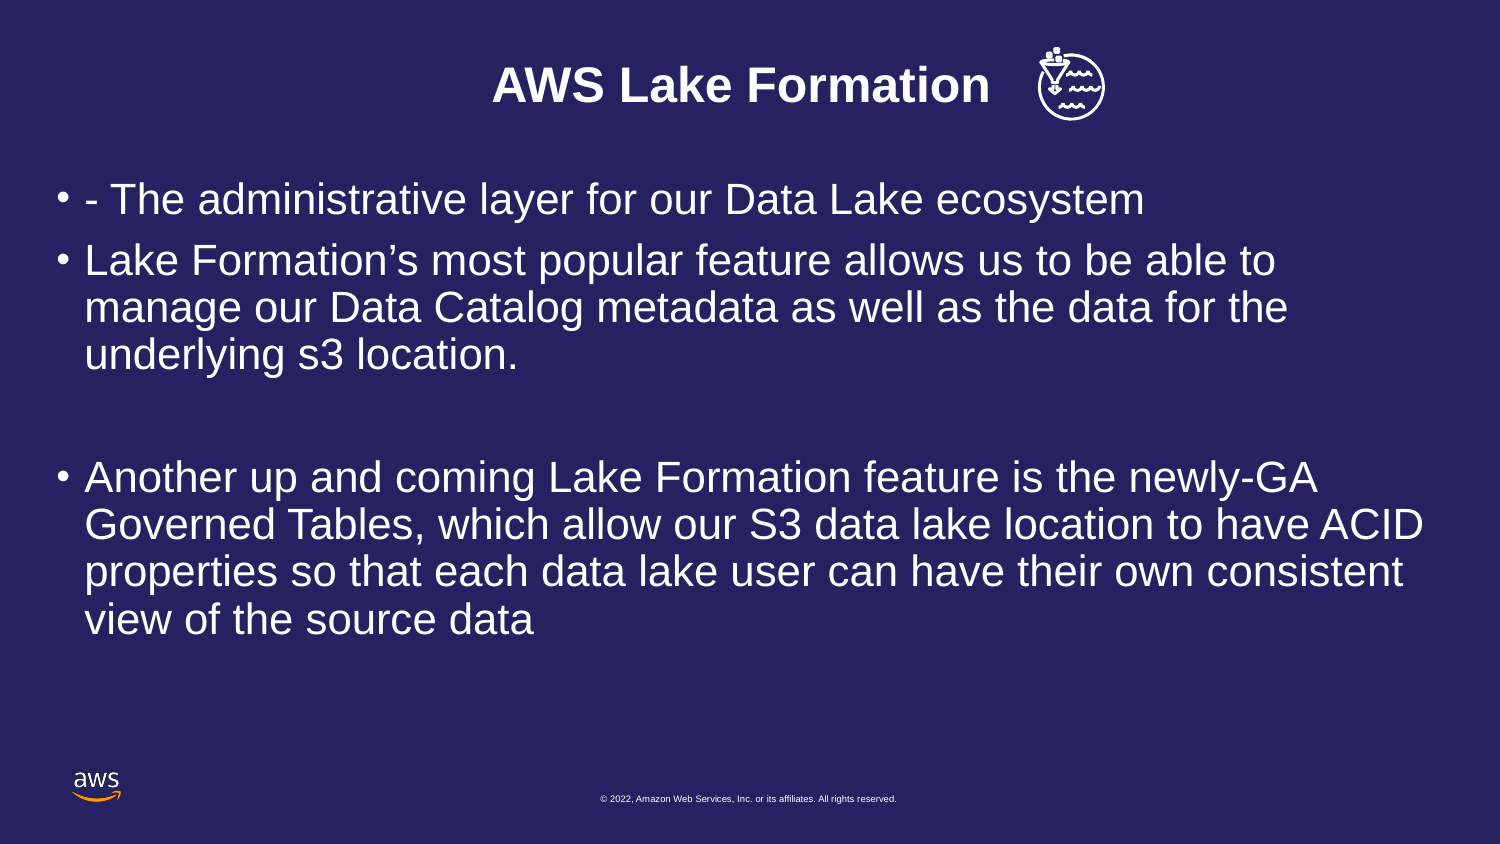

# AWS Lake Formation

- The administrative layer for our Data Lake ecosystem
Lake Formation’s most popular feature allows us to be able to manage our Data Catalog metadata as well as the data for the underlying s3 location.

Another up and coming Lake Formation feature is the newly-GA Governed Tables, which allow our S3 data lake location to have ACID properties so that each data lake user can have their own consistent view of the source data